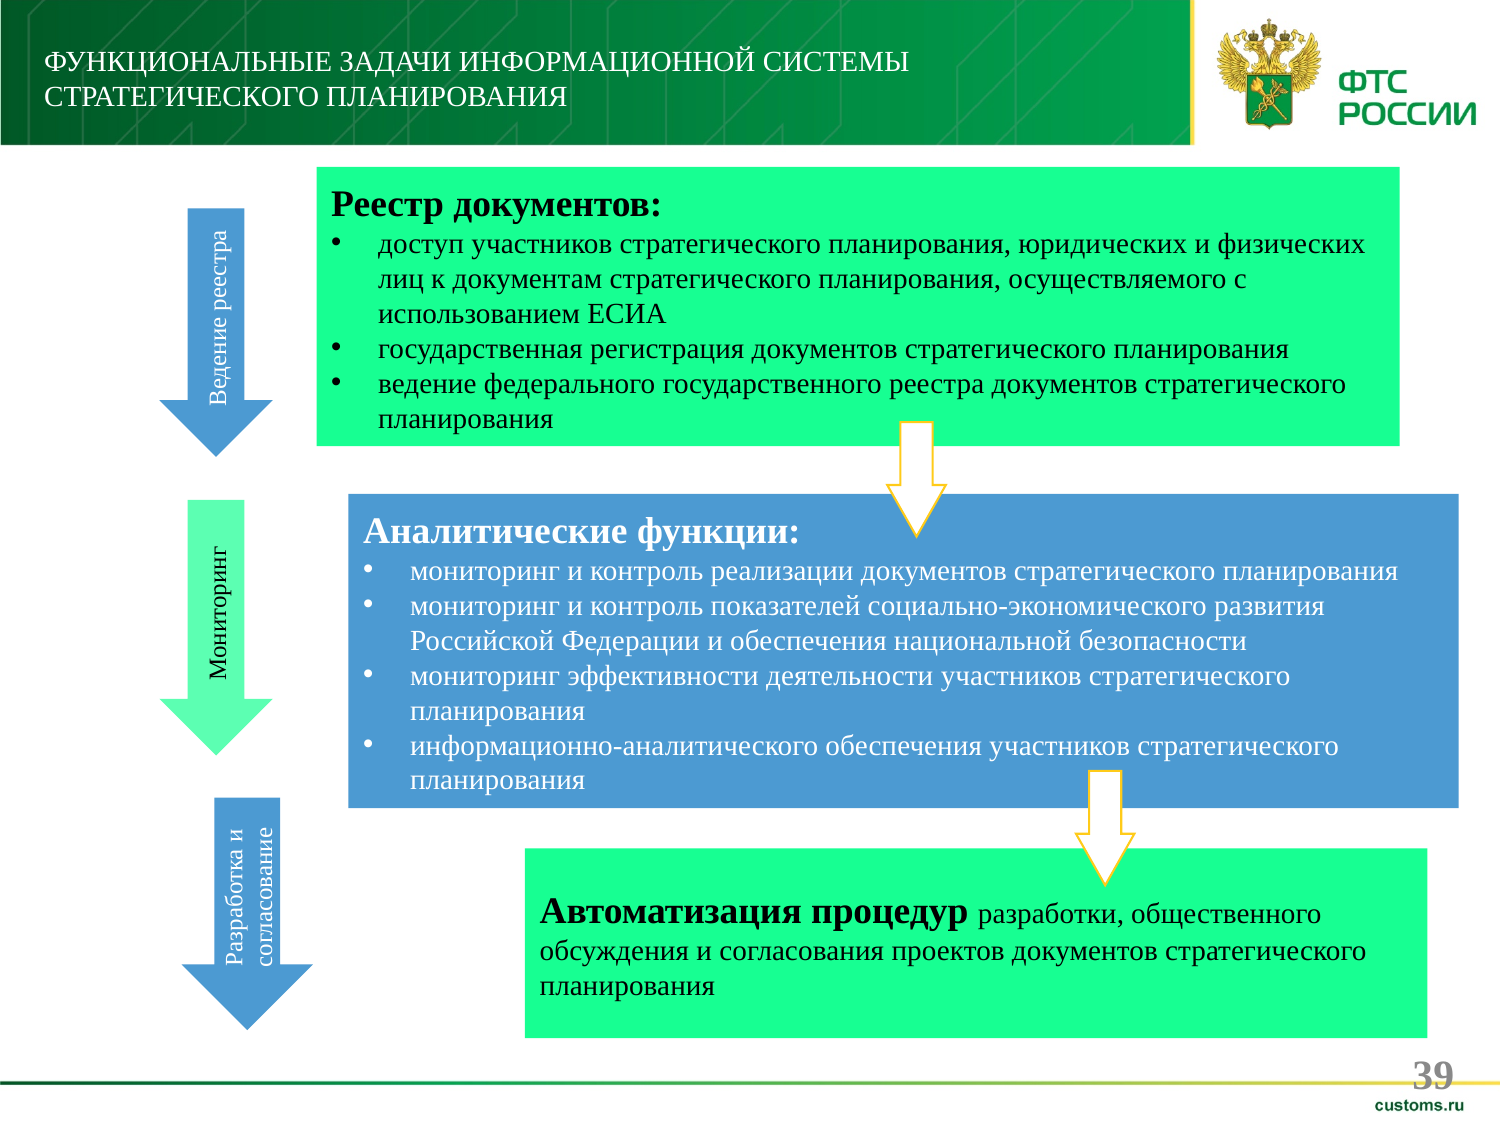

ФУНКЦИОНАЛЬНЫЕ ЗАДАЧИ ИНФОРМАЦИОННОЙ СИСТЕМЫ
СТРАТЕГИЧЕСКОГО ПЛАНИРОВАНИЯ
Реестр документов:
доступ участников стратегического планирования, юридических и физических лиц к документам стратегического планирования, осуществляемого с использованием ЕСИА
государственная регистрация документов стратегического планирования
ведение федерального государственного реестра документов стратегического планирования
Ведение реестра

Аналитические функции:
мониторинг и контроль реализации документов стратегического планирования
мониторинг и контроль показателей социально-экономического развития Российской Федерации и обеспечения национальной безопасности
мониторинг эффективности деятельности участников стратегического планирования
информационно-аналитического обеспечения участников стратегического планирования
Мониторинг

Разработка и согласование
Автоматизация процедур разработки, общественного обсуждения и согласования проектов документов стратегического планирования
39